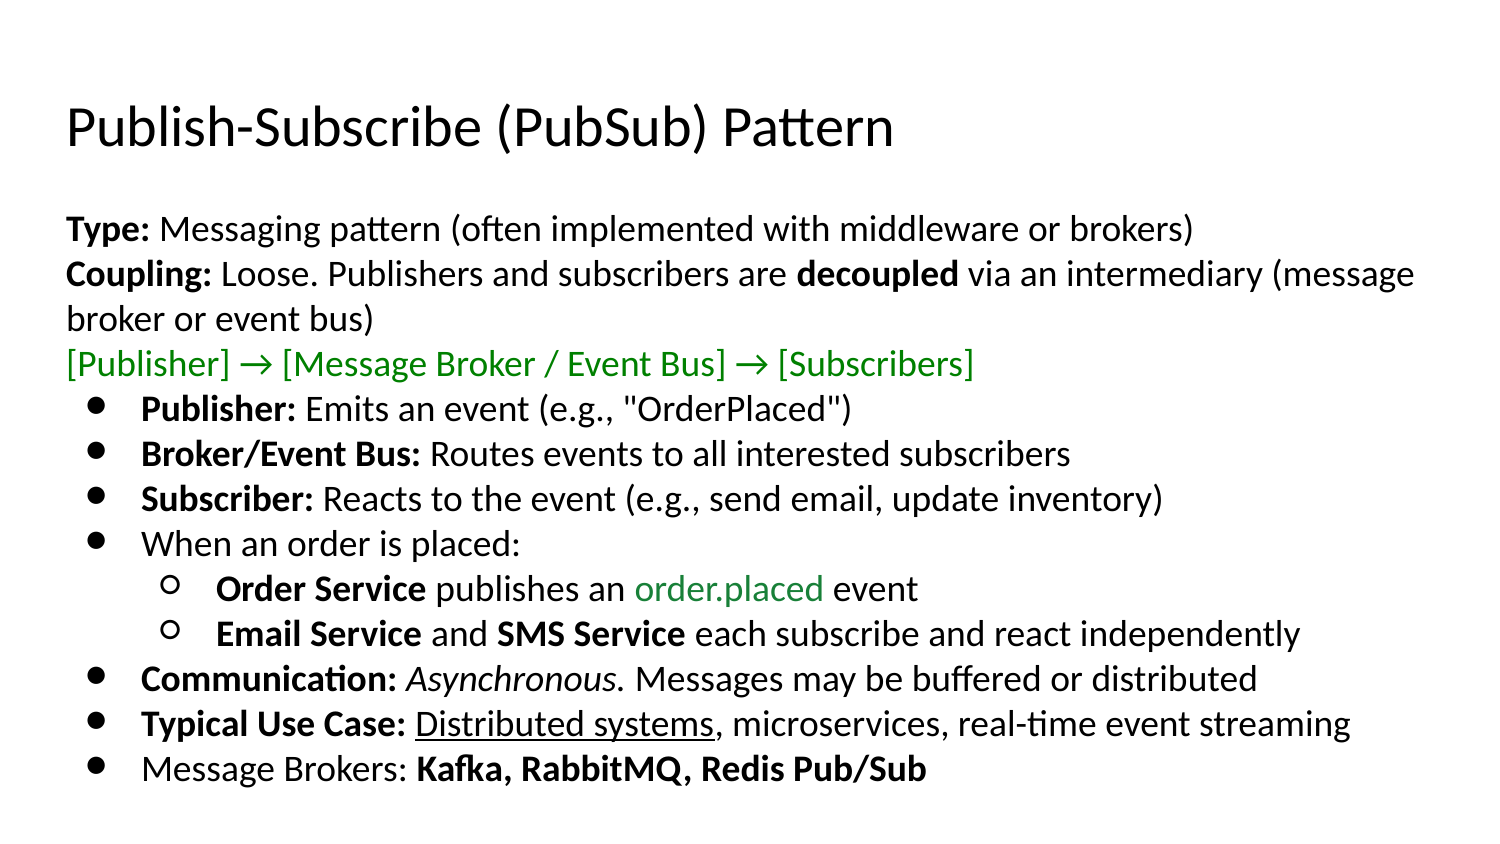

# Publish-Subscribe (PubSub) Pattern
Type: Messaging pattern (often implemented with middleware or brokers)
Coupling: Loose. Publishers and subscribers are decoupled via an intermediary (message broker or event bus)
[Publisher] → [Message Broker / Event Bus] → [Subscribers]
Publisher: Emits an event (e.g., "OrderPlaced")
Broker/Event Bus: Routes events to all interested subscribers
Subscriber: Reacts to the event (e.g., send email, update inventory)
When an order is placed:
Order Service publishes an order.placed event
Email Service and SMS Service each subscribe and react independently
Communication: Asynchronous. Messages may be buffered or distributed
Typical Use Case: Distributed systems, microservices, real-time event streaming
Message Brokers: Kafka, RabbitMQ, Redis Pub/Sub